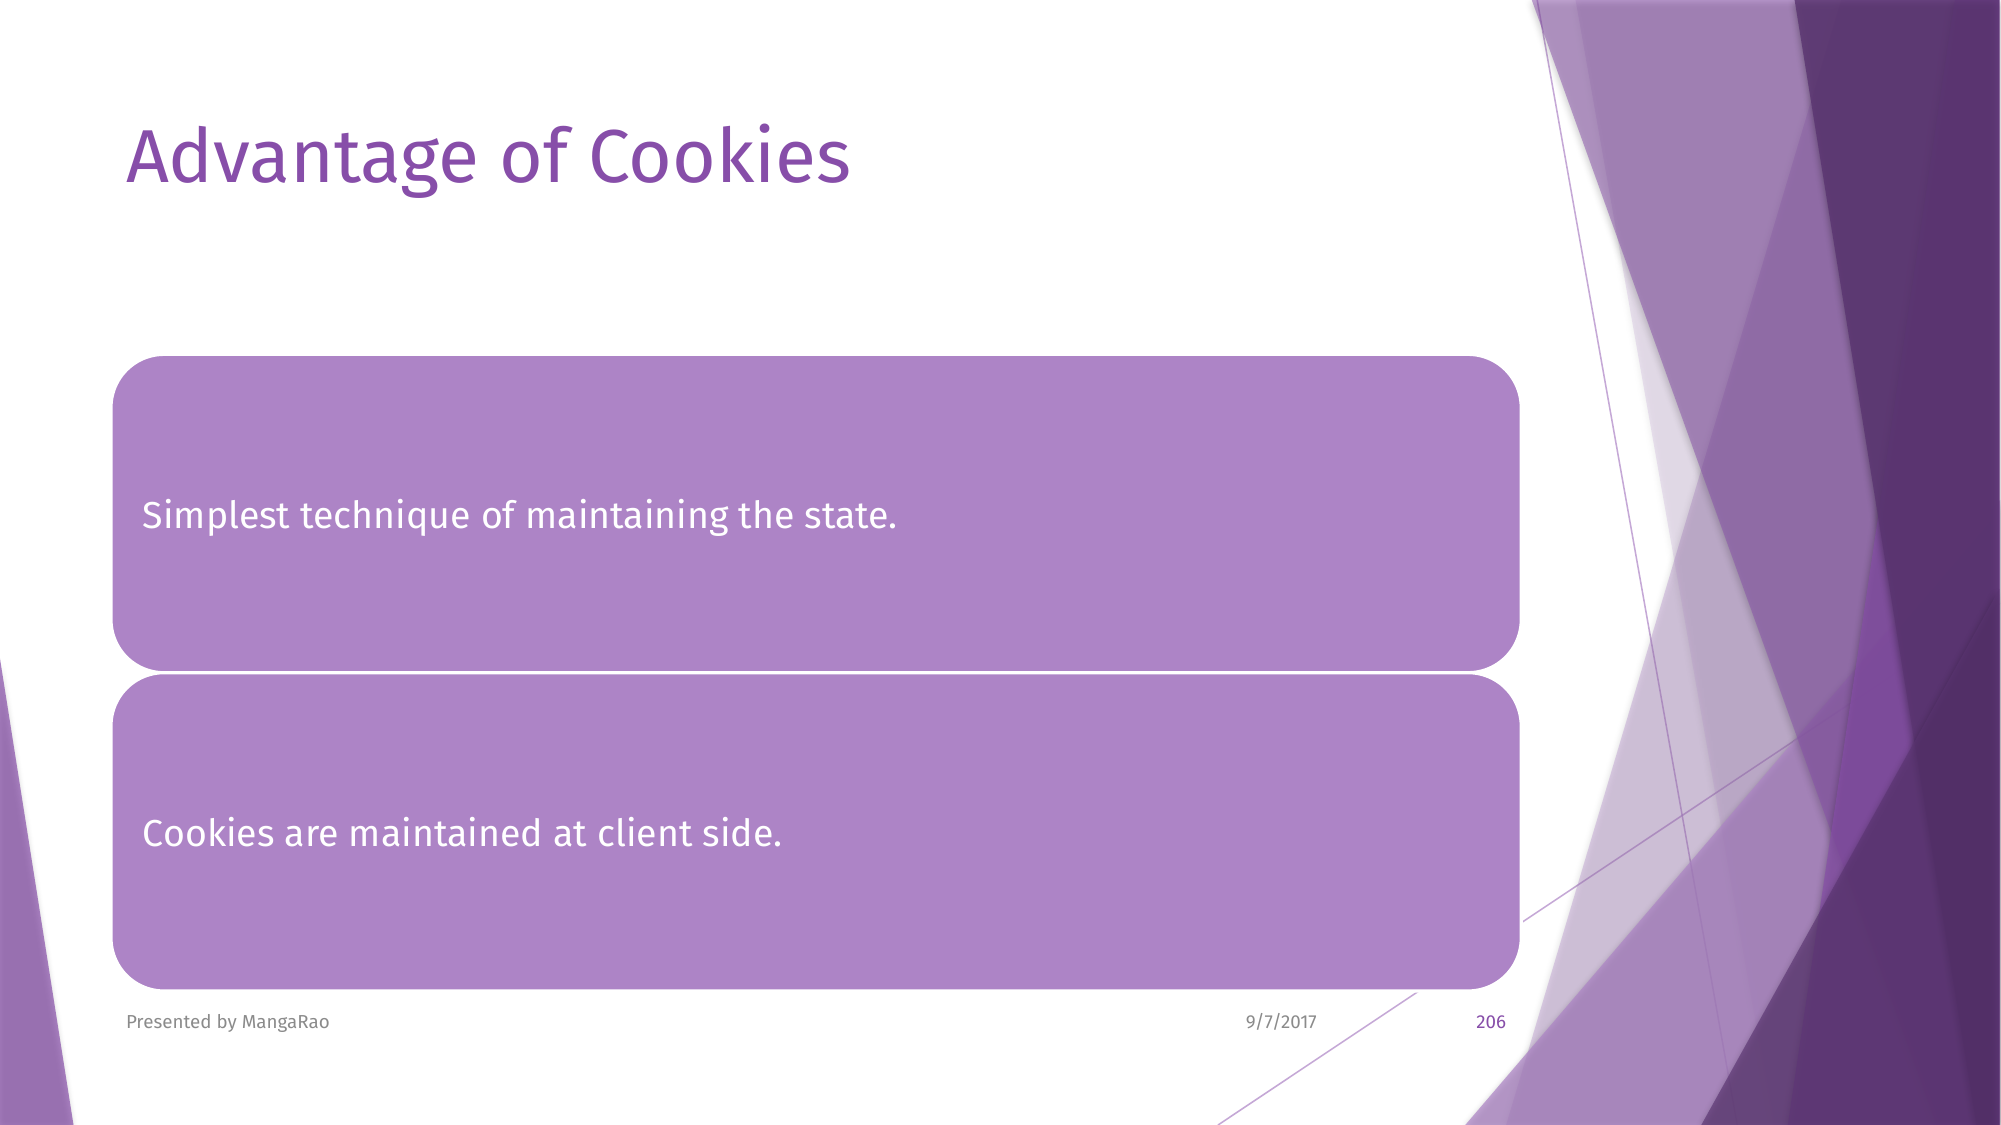

# Advantage of Cookies
Simplest technique of maintaining the state.
Cookies are maintained at client side.
Presented by MangaRao
9/7/2017
206